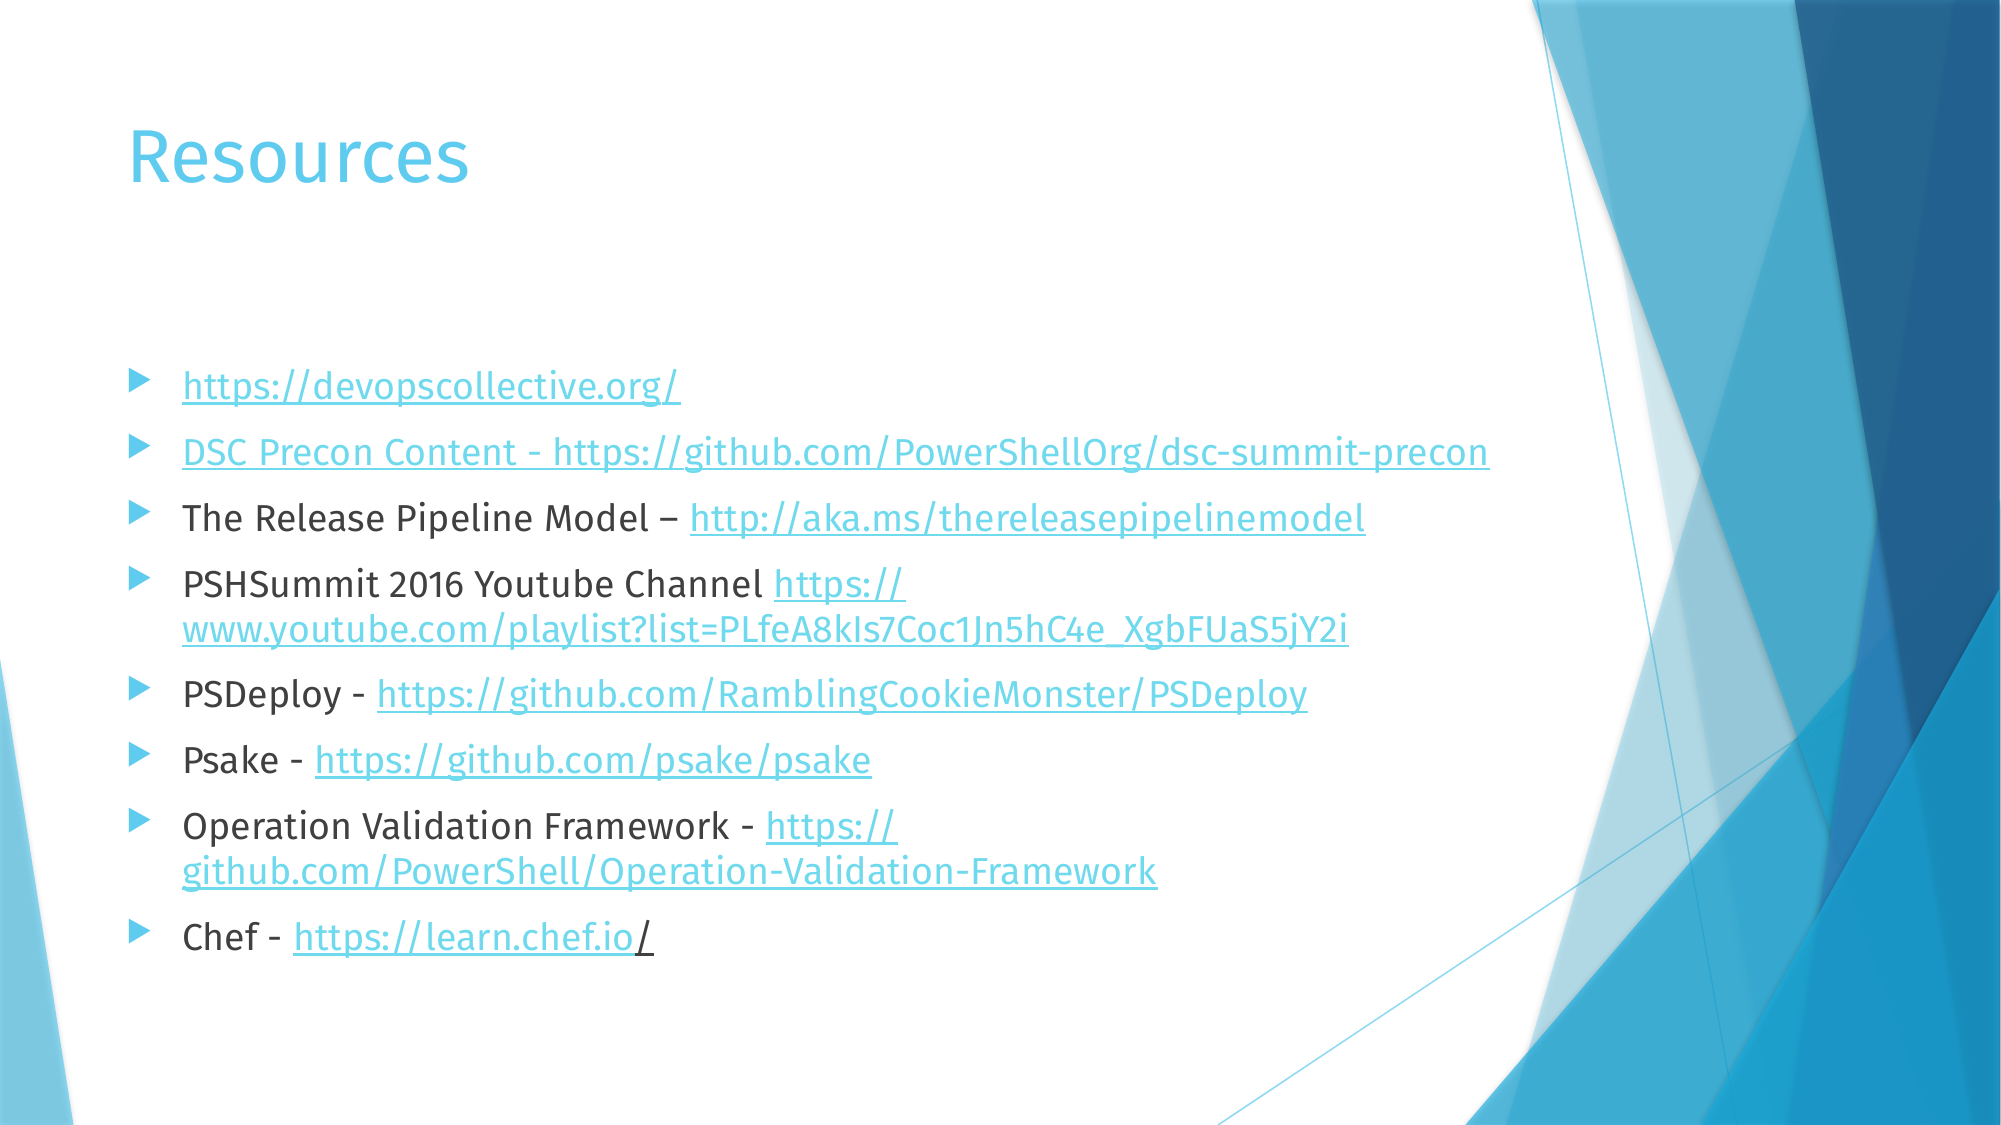

# Resources
https://devopscollective.org/
DSC Precon Content - https://github.com/PowerShellOrg/dsc-summit-precon
The Release Pipeline Model – http://aka.ms/thereleasepipelinemodel
PSHSummit 2016 Youtube Channel https://www.youtube.com/playlist?list=PLfeA8kIs7Coc1Jn5hC4e_XgbFUaS5jY2i
PSDeploy - https://github.com/RamblingCookieMonster/PSDeploy
Psake - https://github.com/psake/psake
Operation Validation Framework - https://github.com/PowerShell/Operation-Validation-Framework
Chef - https://learn.chef.io/